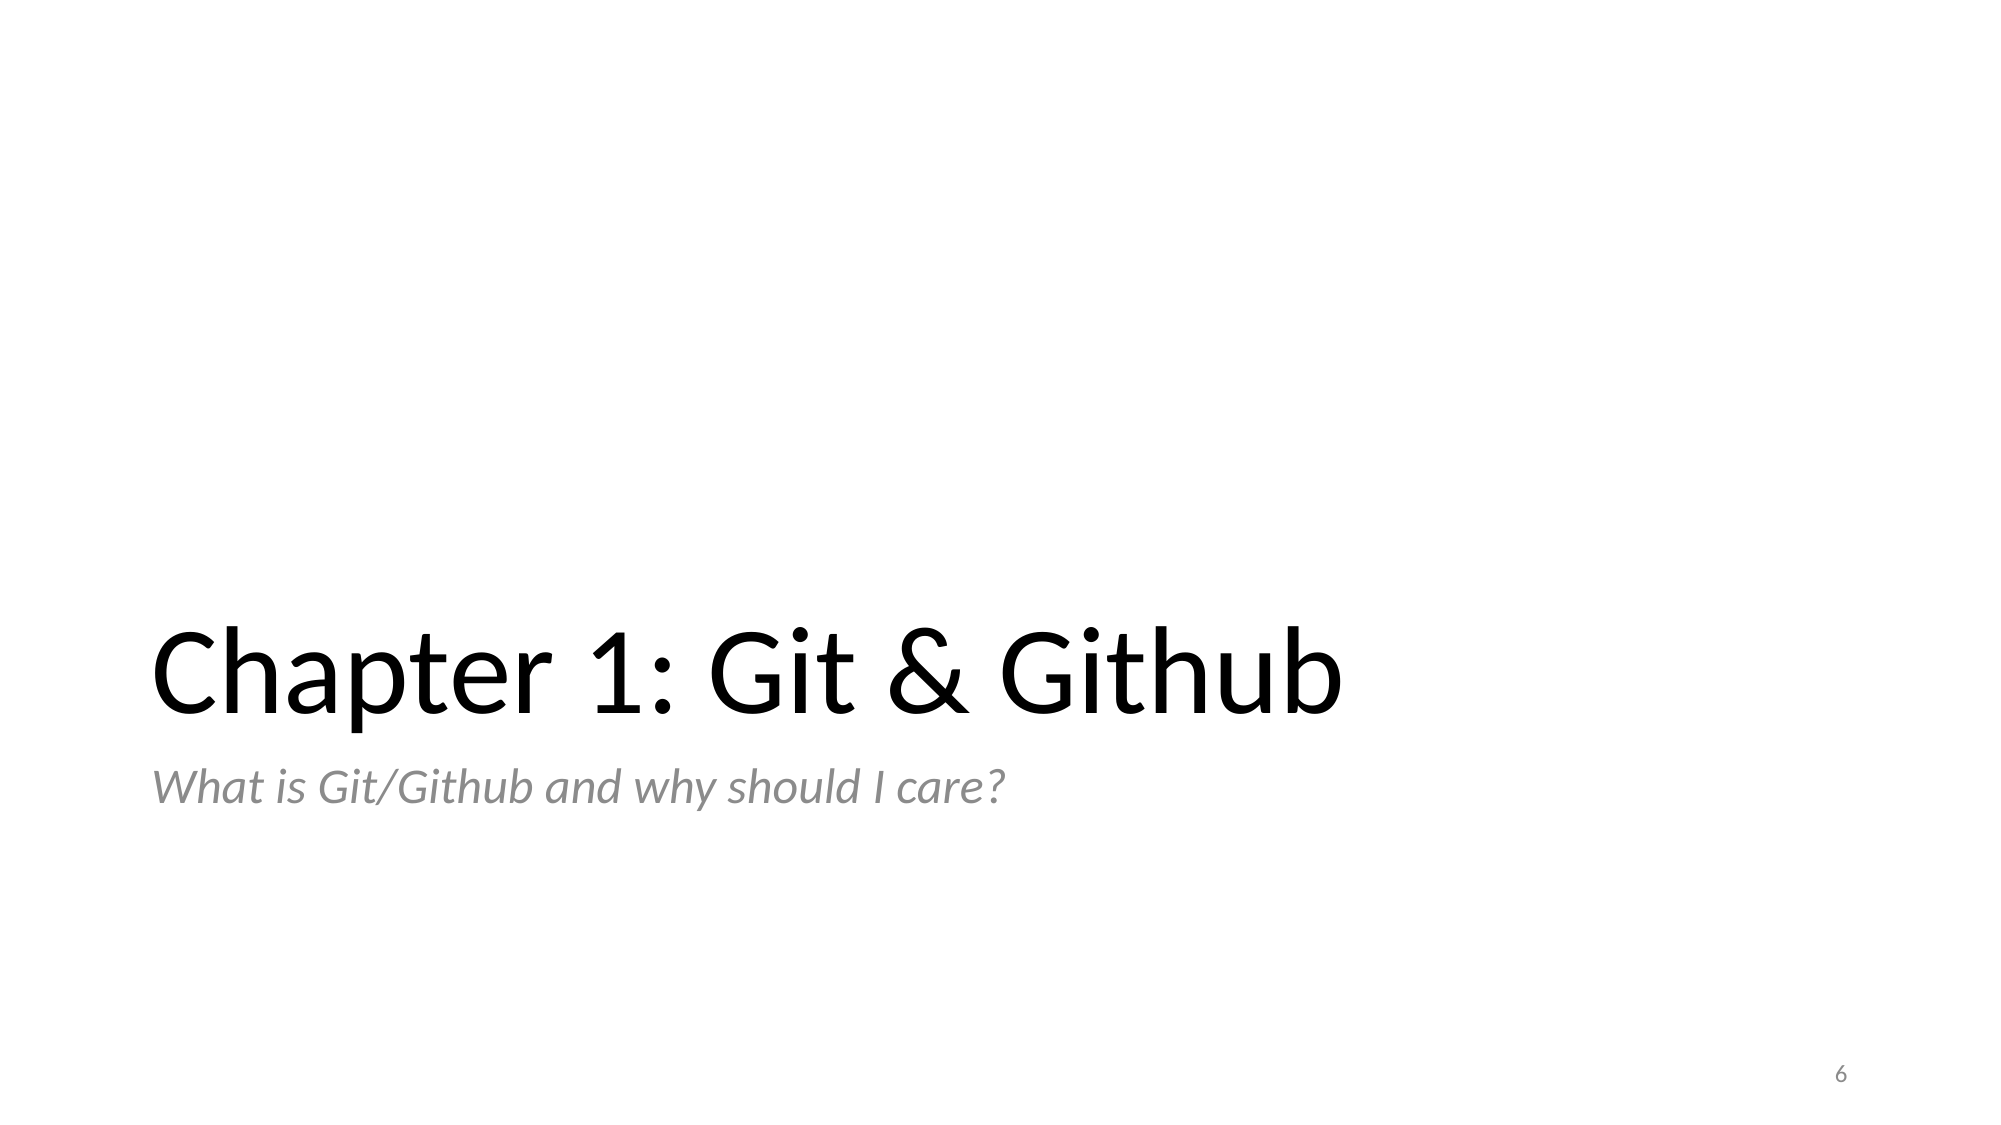

# Chapter 1: Git & Github
What is Git/Github and why should I care?
6